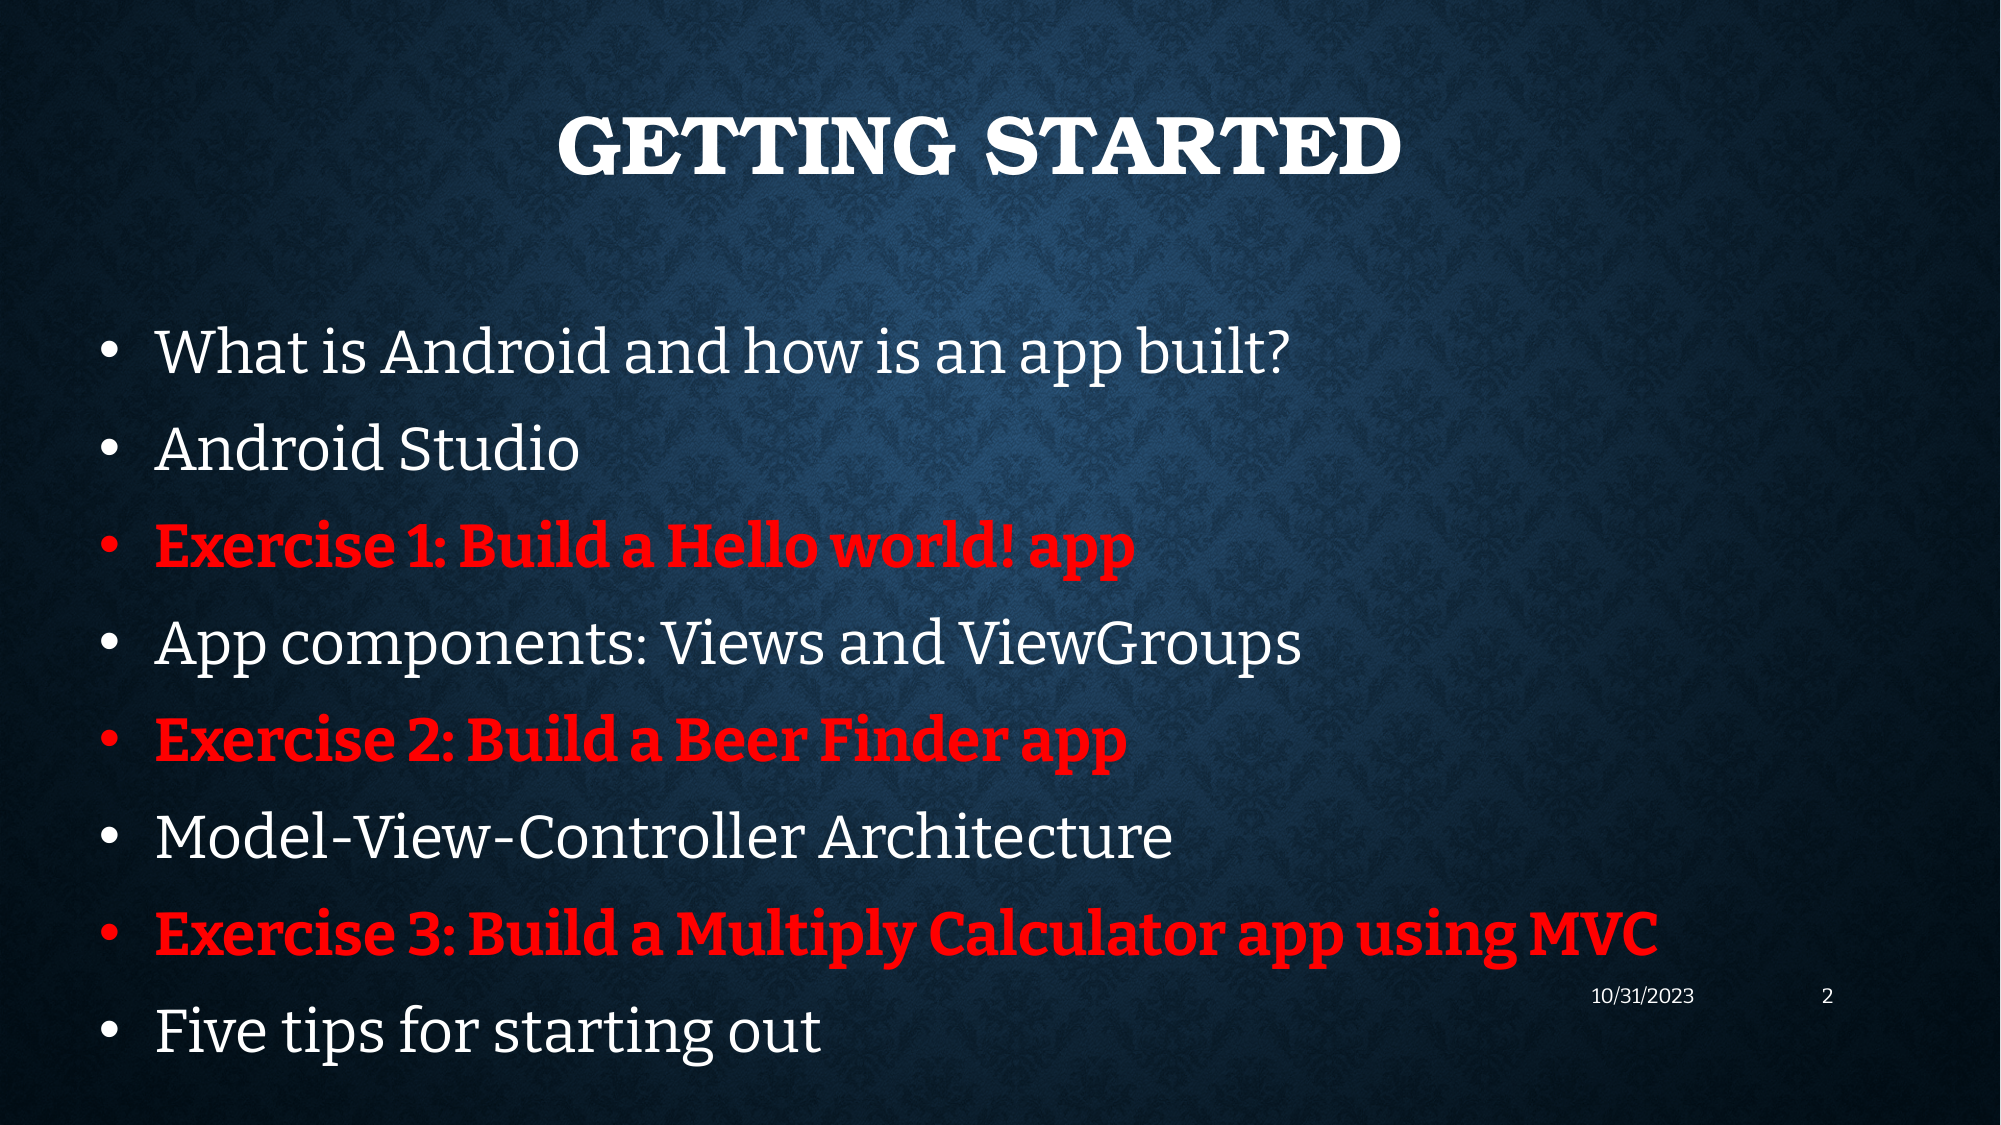

# Getting Started
What is Android and how is an app built?
Android Studio
Exercise 1: Build a Hello world! app
App components: Views and ViewGroups
Exercise 2: Build a Beer Finder app
Model-View-Controller Architecture
Exercise 3: Build a Multiply Calculator app using MVC
Five tips for starting out

10/31/2023
2